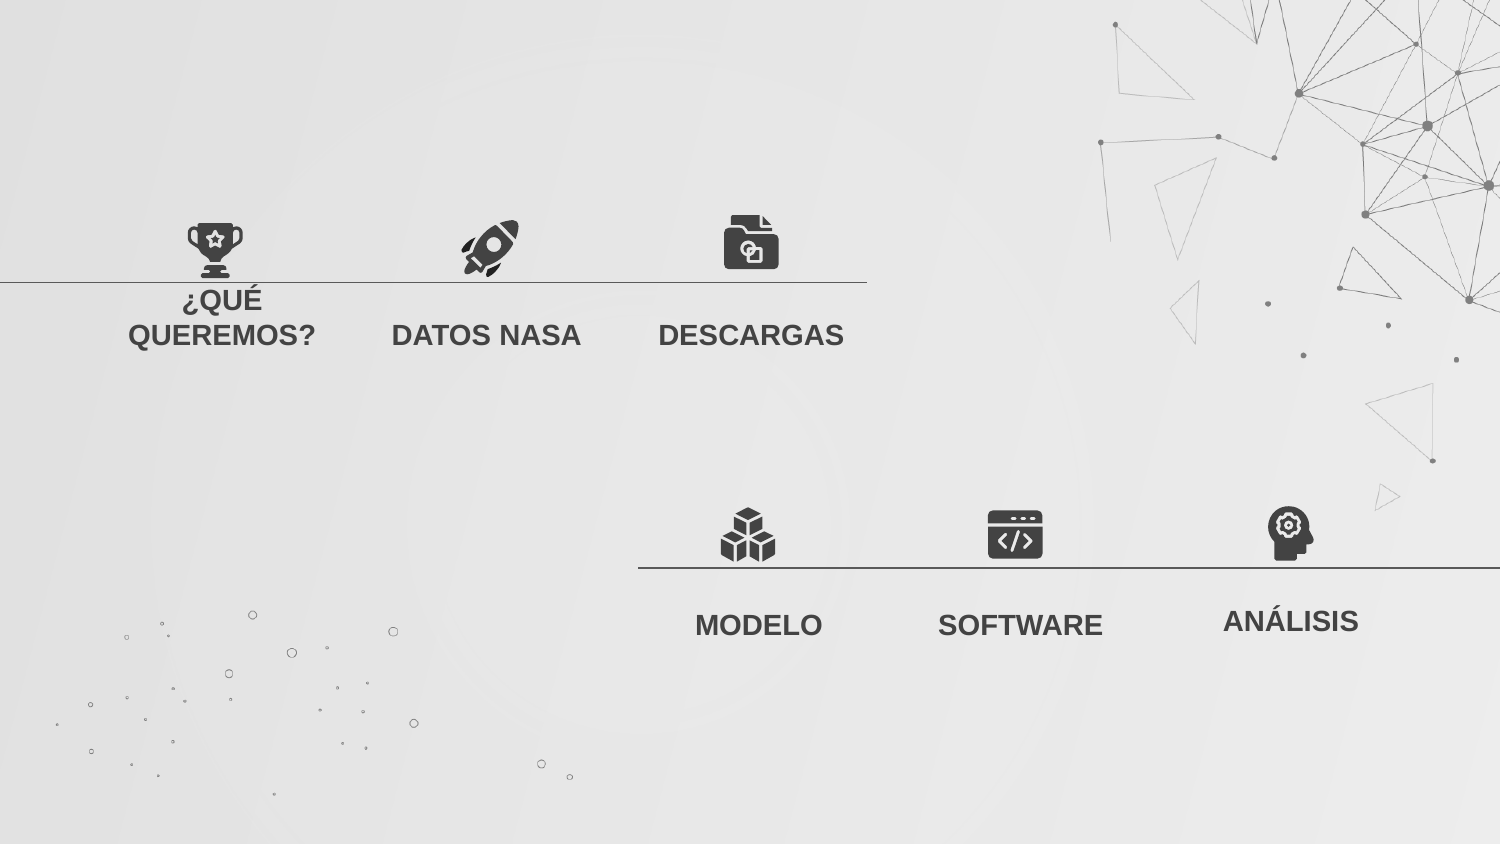

¿QUÉ QUEREMOS?
DATOS NASA
DESCARGAS

ANÁLISIS
MODELO
SOFTWARE